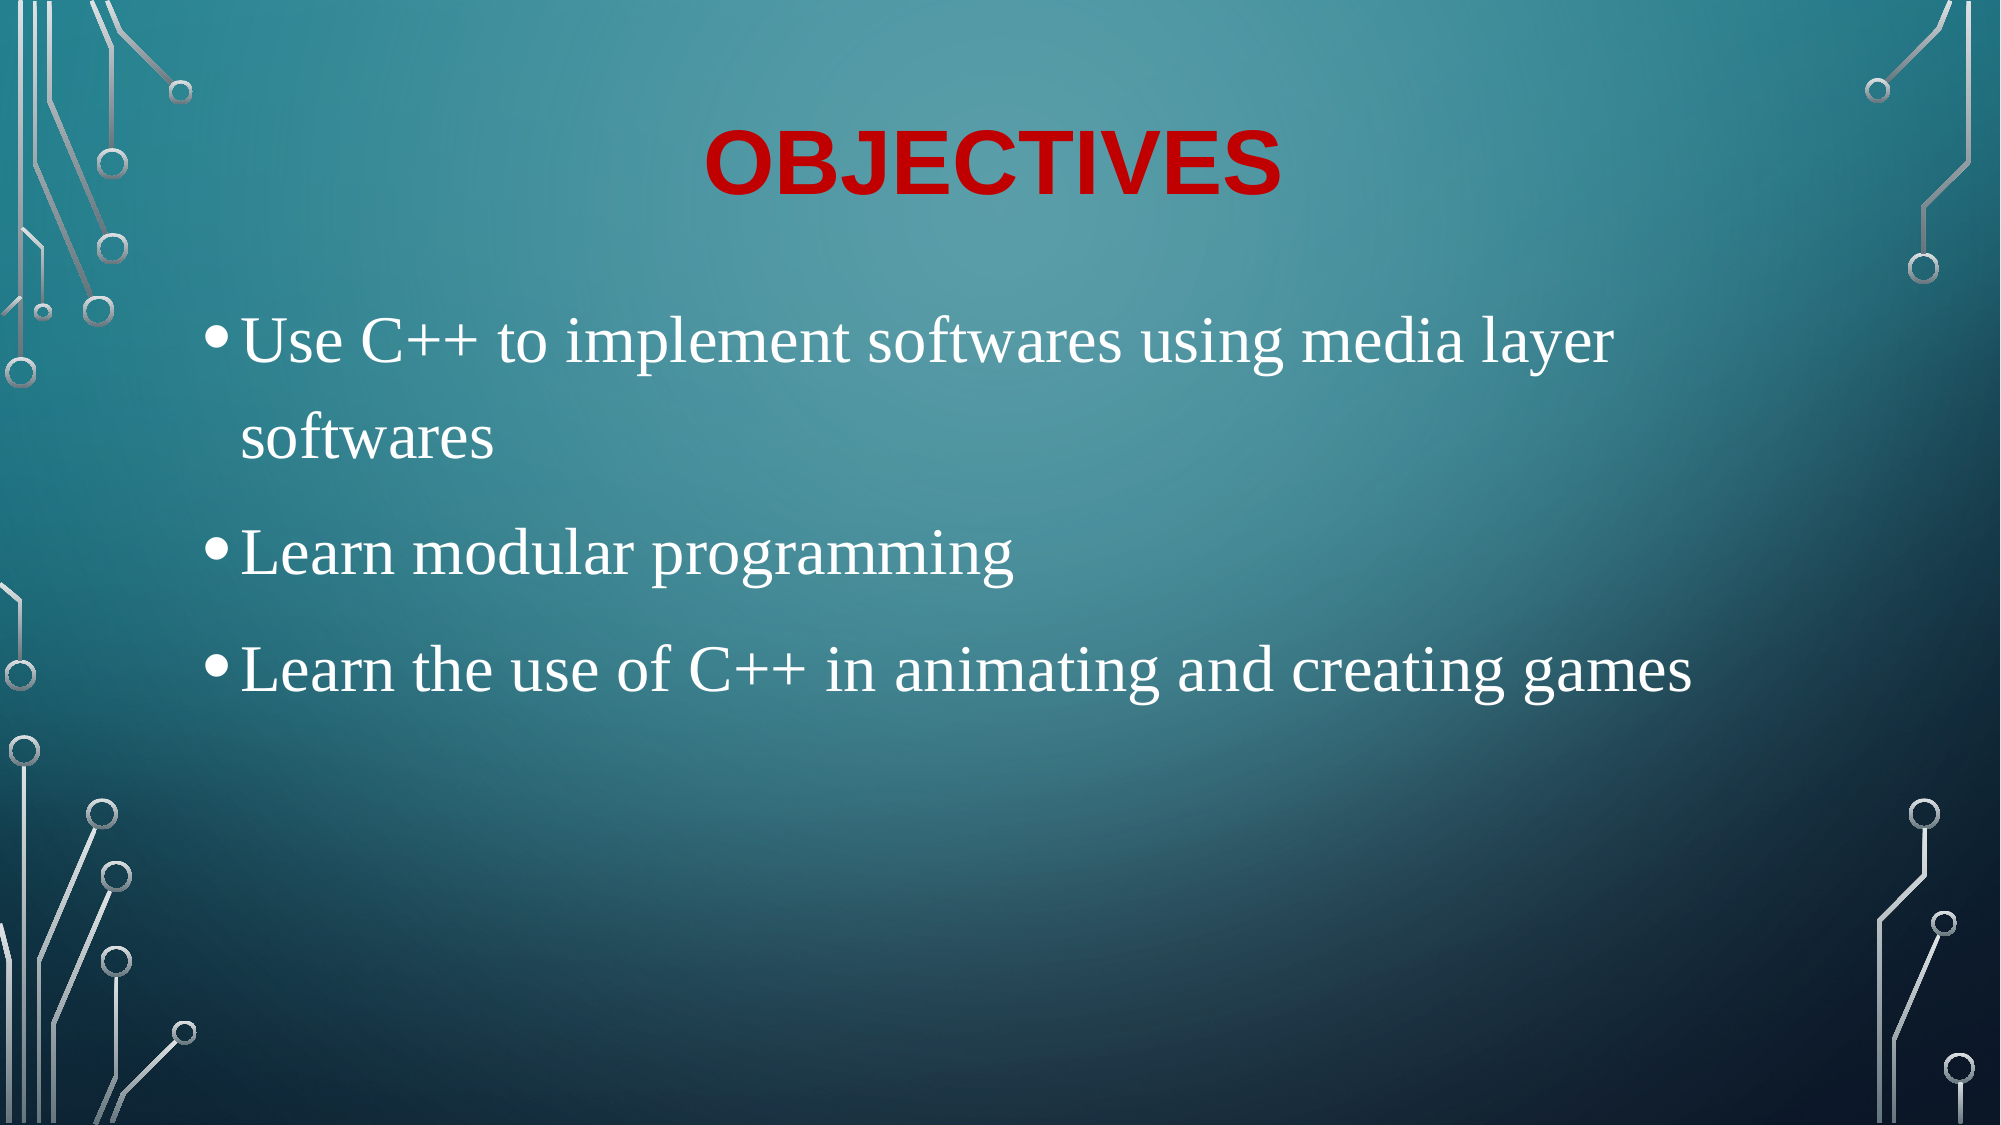

# Objectives
Use C++ to implement softwares using media layer softwares
Learn modular programming
Learn the use of C++ in animating and creating games